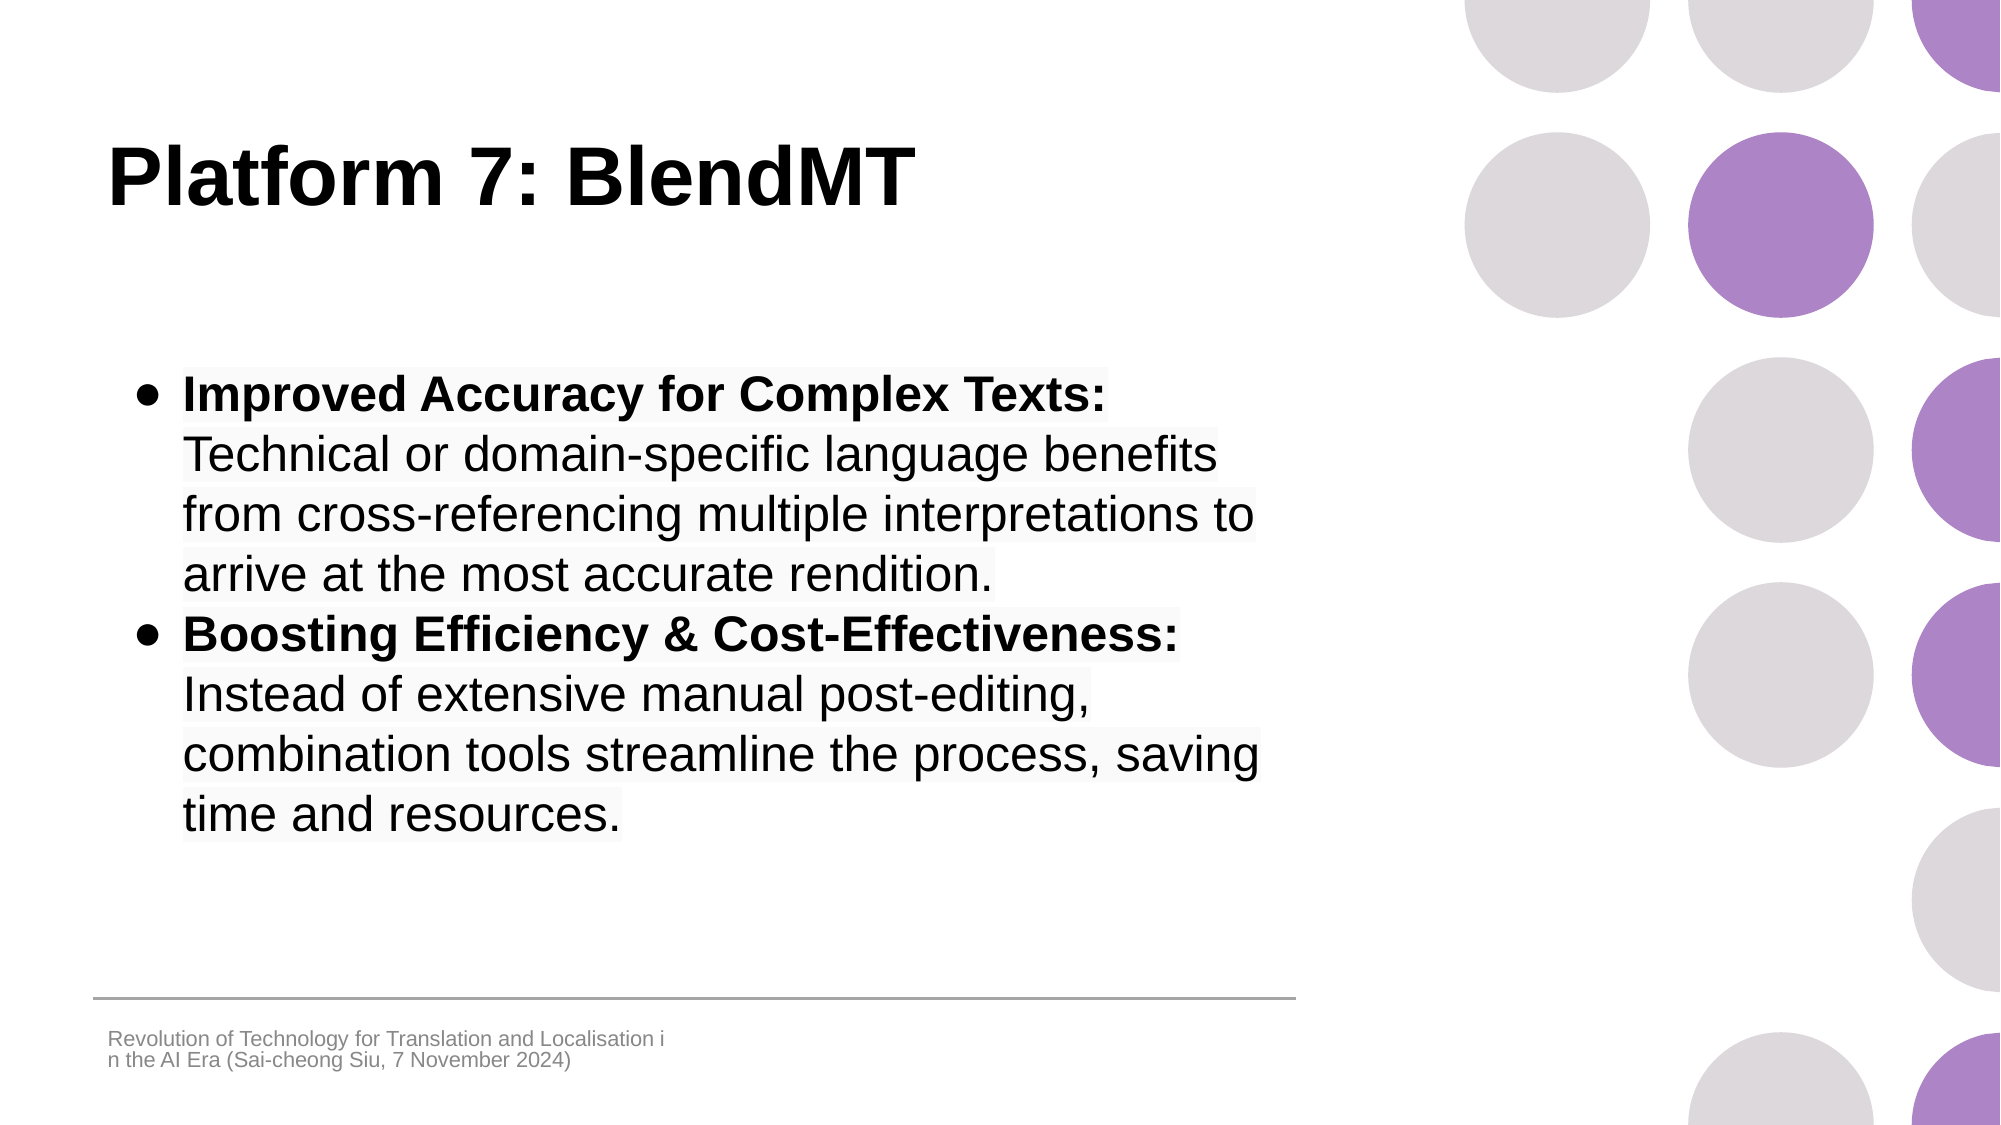

# Platform 7: BlendMT
Improved Accuracy for Complex Texts: Technical or domain-specific language benefits from cross-referencing multiple interpretations to arrive at the most accurate rendition.
Boosting Efficiency & Cost-Effectiveness: Instead of extensive manual post-editing, combination tools streamline the process, saving time and resources.
Revolution of Technology for Translation and Localisation in the AI Era (Sai-cheong Siu, 7 November 2024)